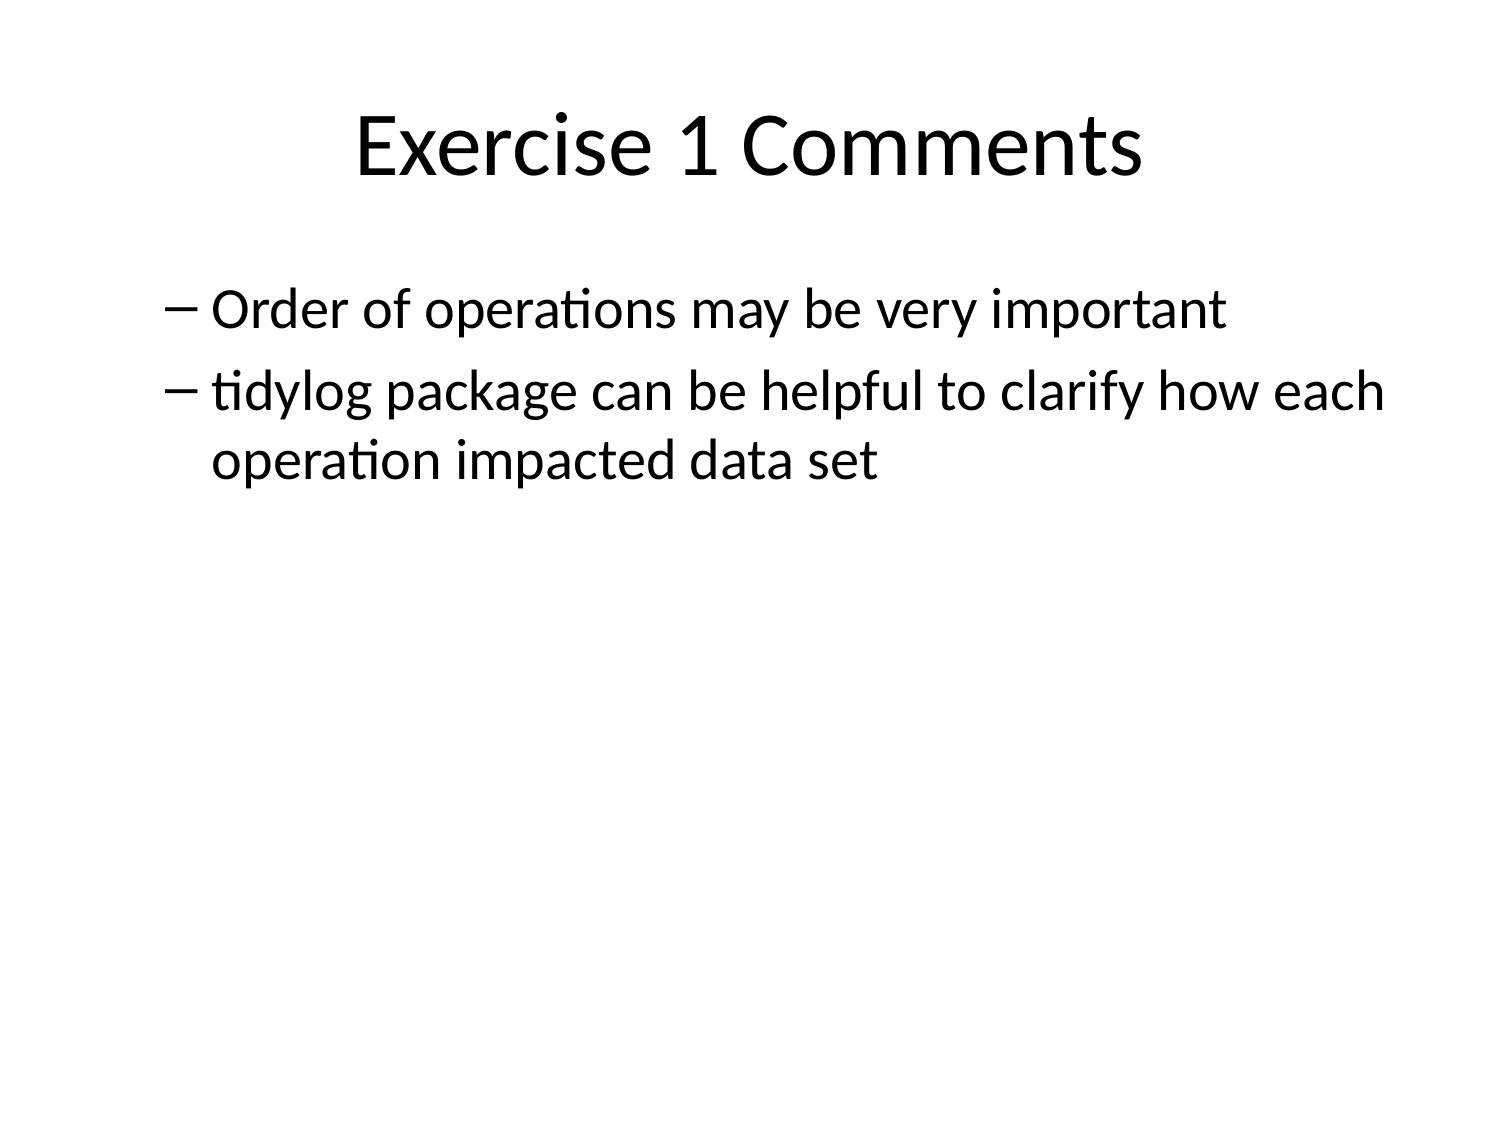

# Exercise 1 Comments
Order of operations may be very important
tidylog package can be helpful to clarify how each operation impacted data set